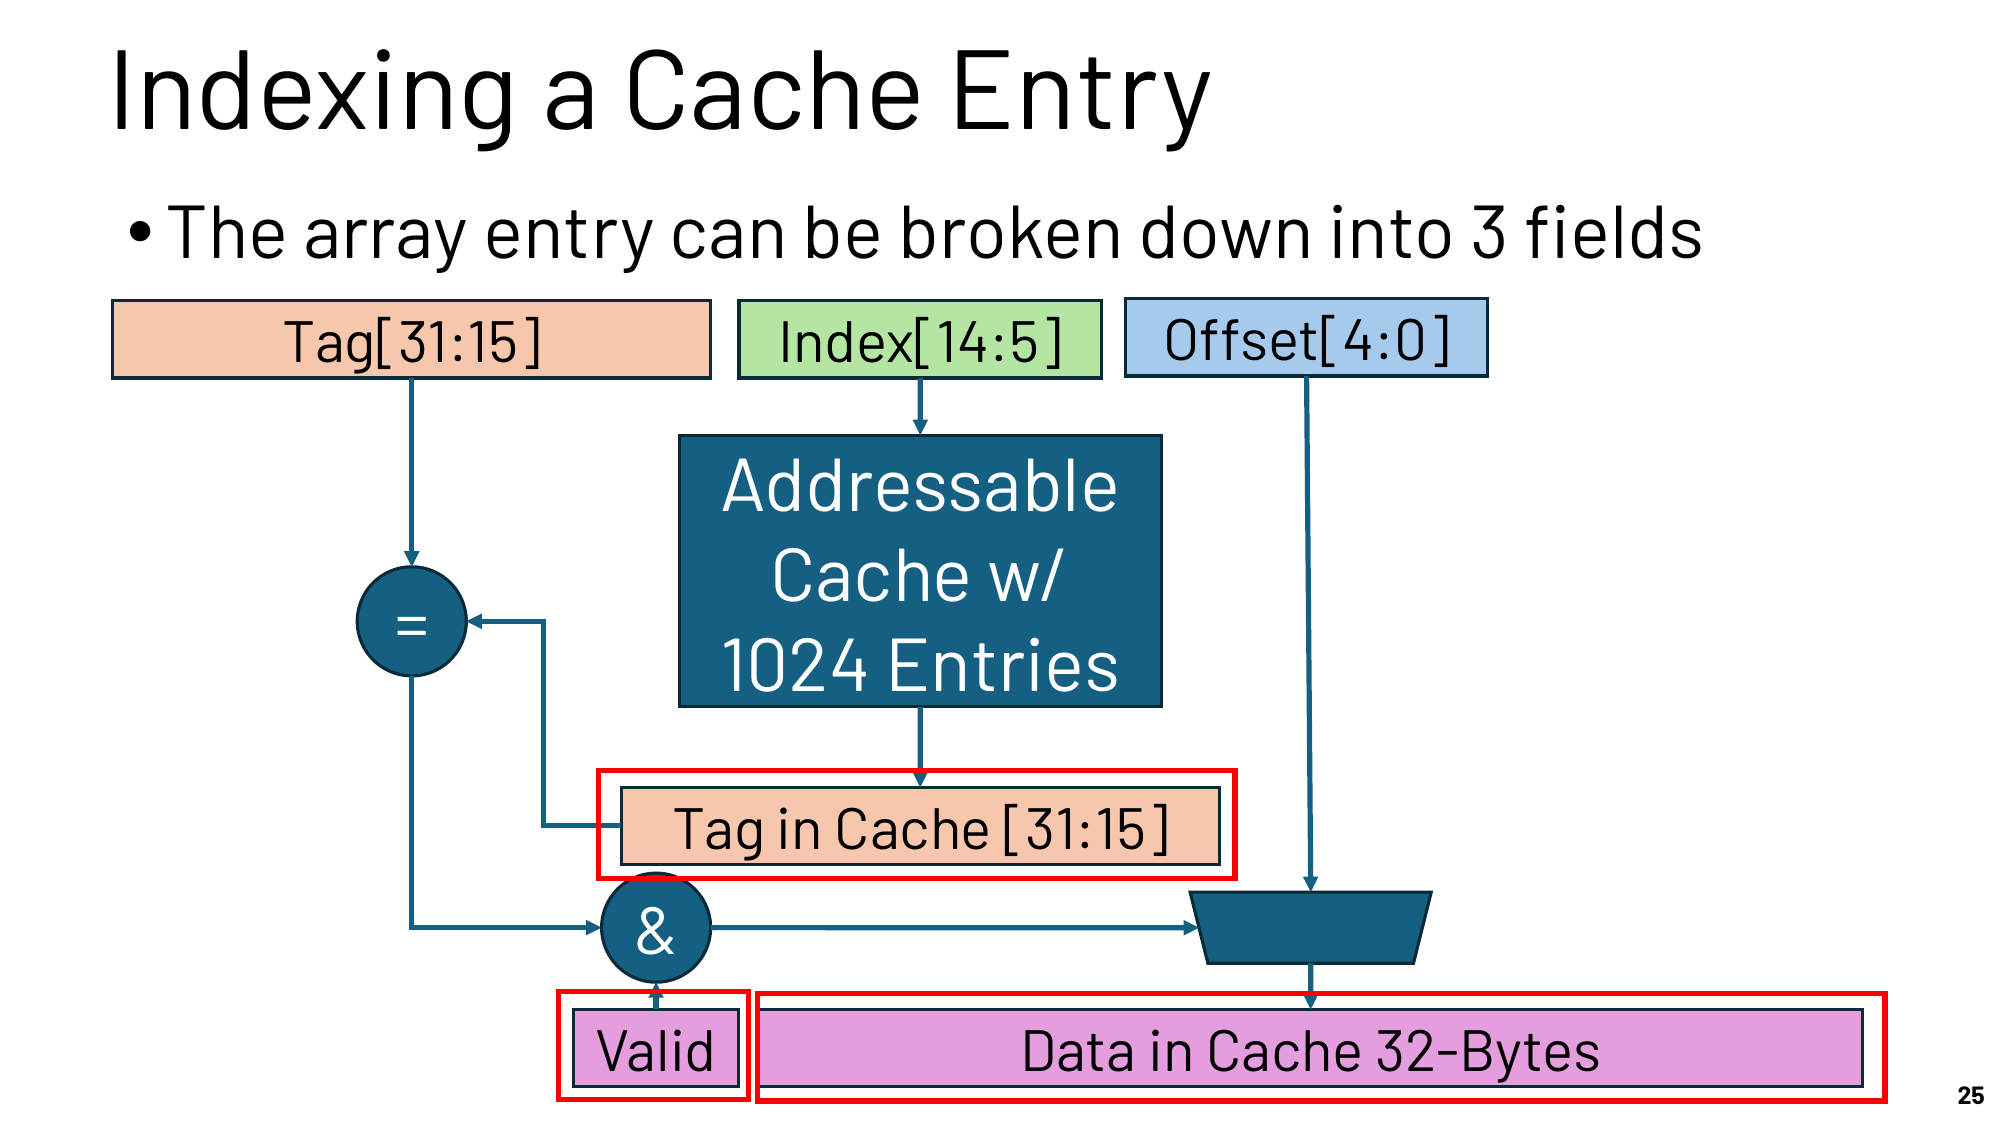

# Indexing a Cache Entry
The array entry can be broken down into 3 fields
Offset[4:0]
Tag[31:15]
Index[14:5]
Addressable Cache w/ 1024 Entries
=

Tag in Cache [31:15]
&

Valid
Data in Cache 32-Bytes
25